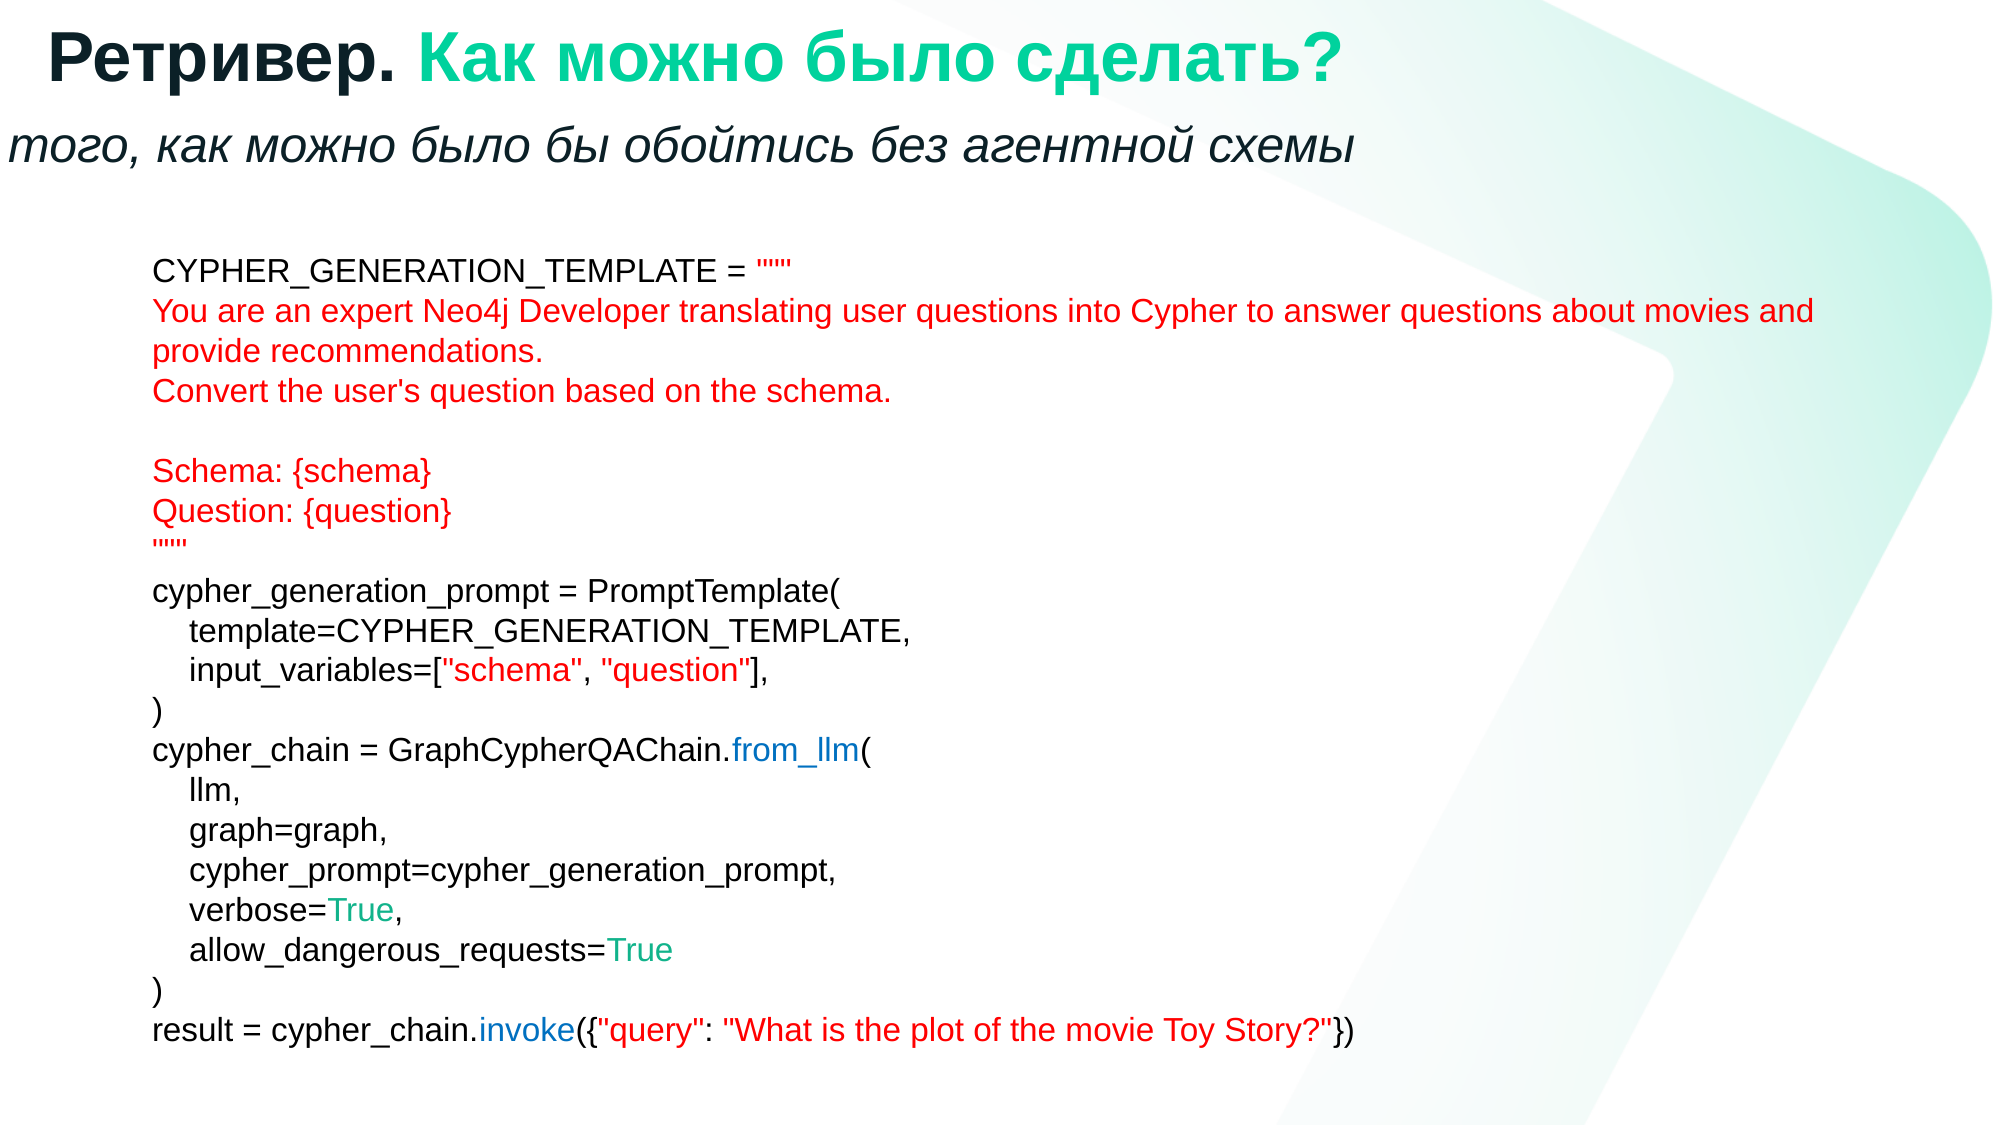

Ретривер. Как можно было сделать?
Пример того, как можно было бы обойтись без агентной схемы
CYPHER_GENERATION_TEMPLATE = """
You are an expert Neo4j Developer translating user questions into Cypher to answer questions about movies and provide recommendations.
Convert the user's question based on the schema.

Schema: {schema}
Question: {question}
"""
cypher_generation_prompt = PromptTemplate(
    template=CYPHER_GENERATION_TEMPLATE,
    input_variables=["schema", "question"],
)
cypher_chain = GraphCypherQAChain.from_llm(
    llm,
    graph=graph,
    cypher_prompt=cypher_generation_prompt,
    verbose=True,
    allow_dangerous_requests=True
)
result = cypher_chain.invoke({"query": "What is the plot of the movie Toy Story?"})